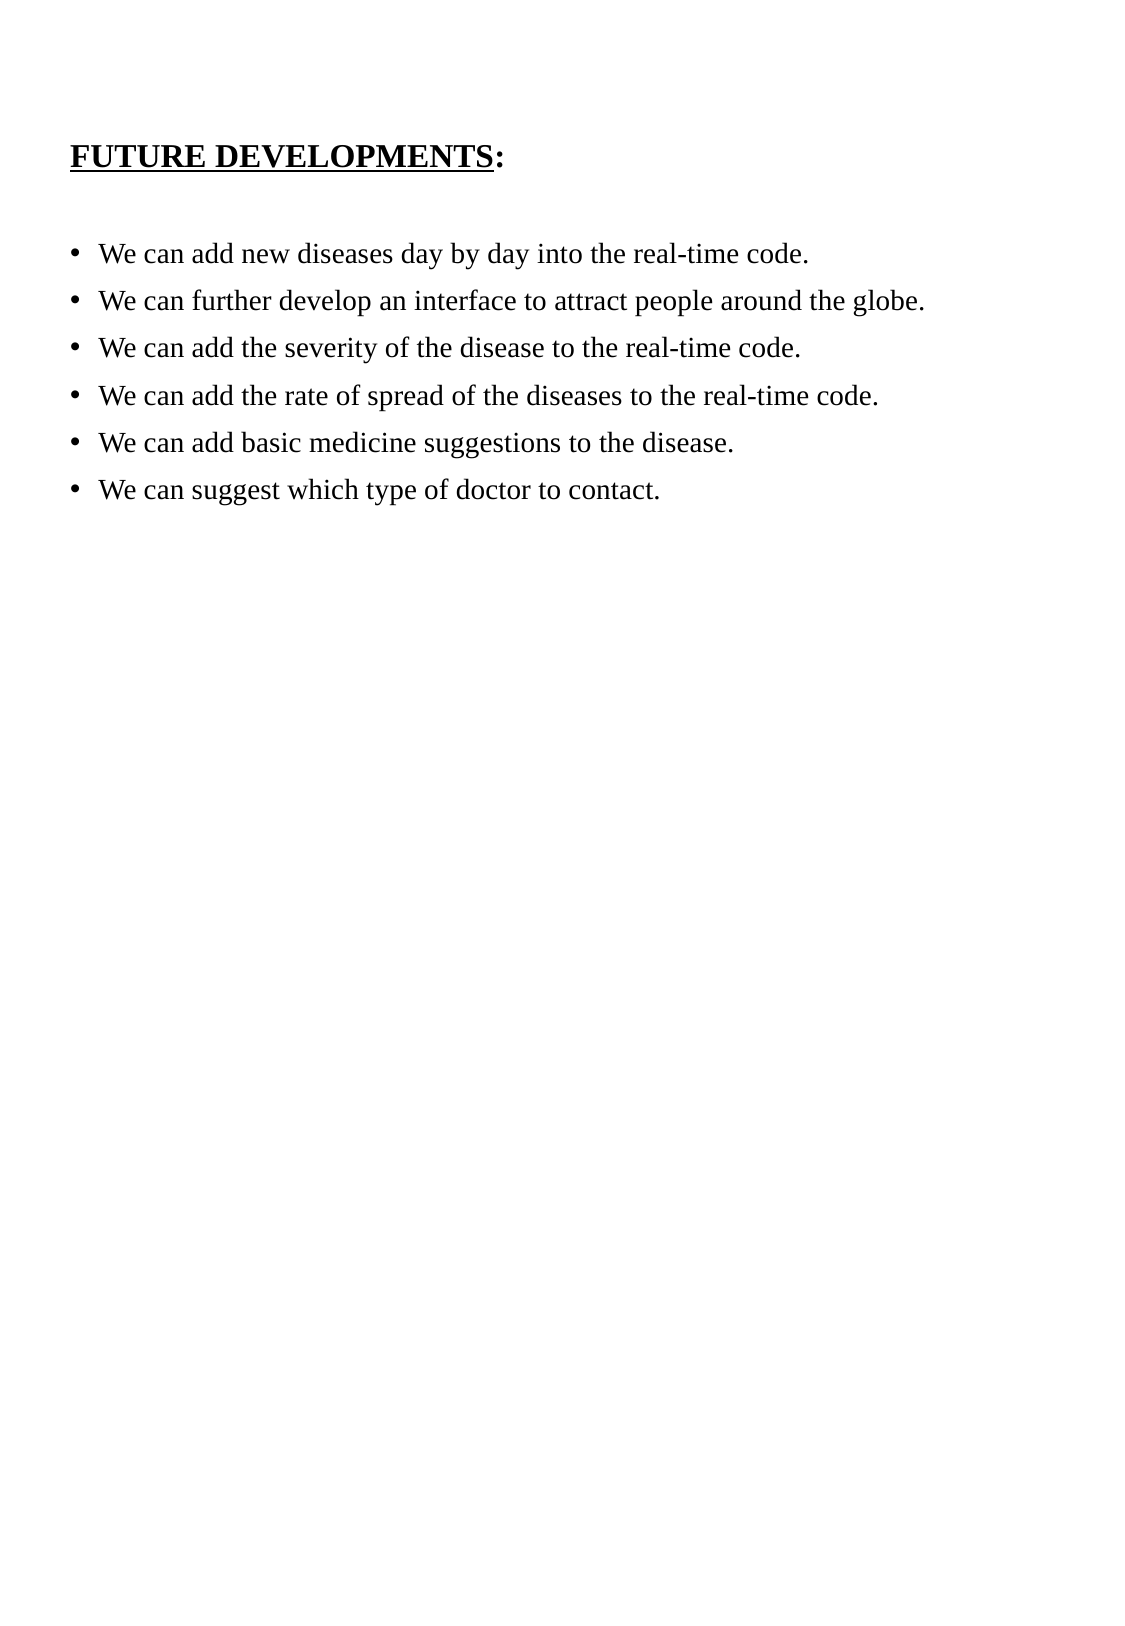

# FUTURE DEVELOPMENTS:
We can add new diseases day by day into the real-time code.
We can further develop an interface to attract people around the globe.
We can add the severity of the disease to the real-time code.
We can add the rate of spread of the diseases to the real-time code.
We can add basic medicine suggestions to the disease.
We can suggest which type of doctor to contact.